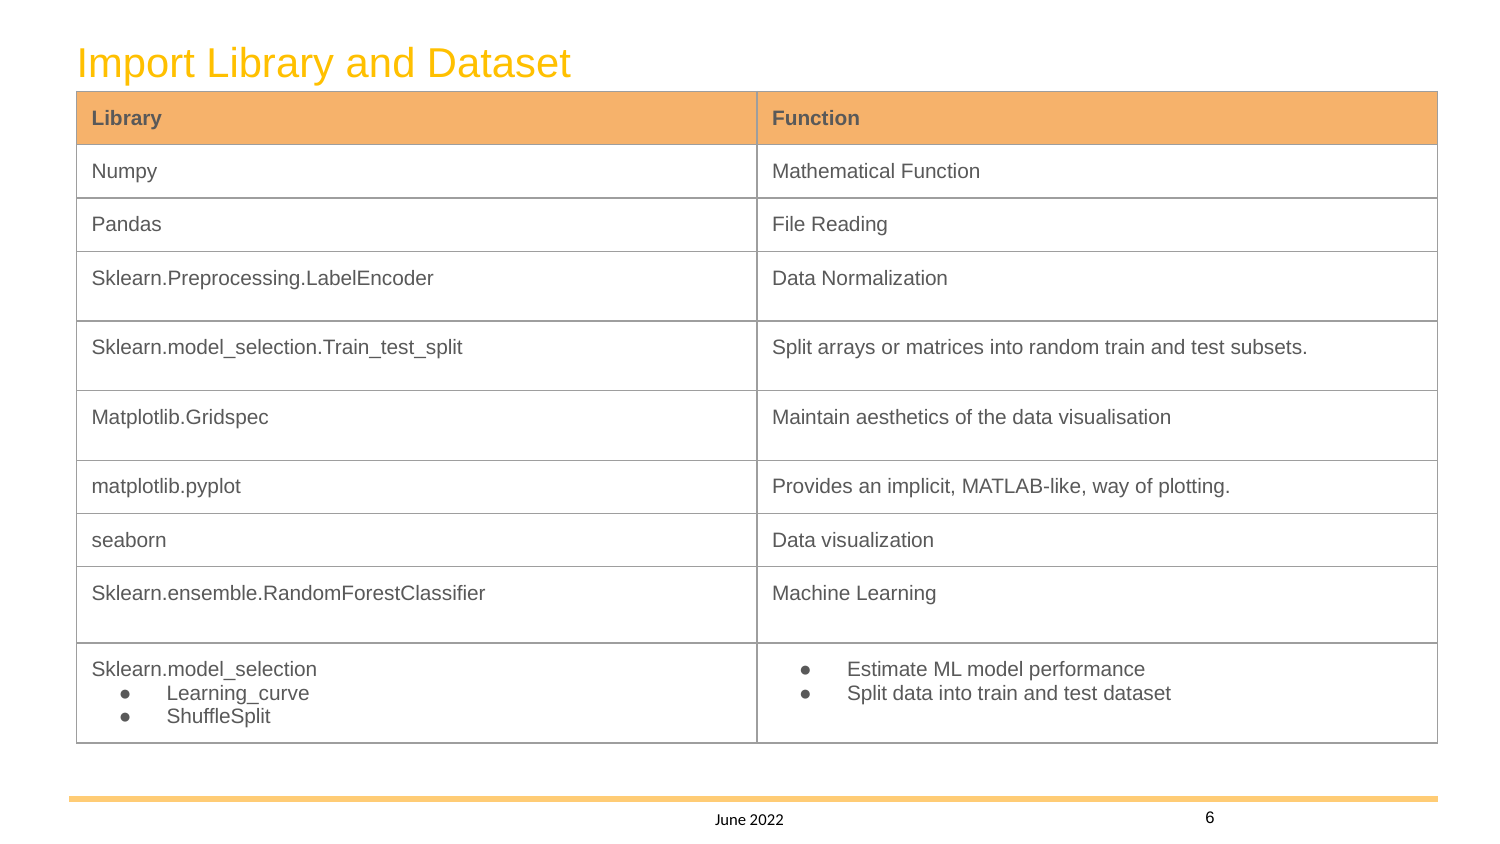

# Import Library and Dataset
| Library | Function |
| --- | --- |
| Numpy | Mathematical Function |
| Pandas | File Reading |
| Sklearn.Preprocessing.LabelEncoder | Data Normalization |
| Sklearn.model\_selection.Train\_test\_split | Split arrays or matrices into random train and test subsets. |
| Matplotlib.Gridspec | Maintain aesthetics of the data visualisation |
| matplotlib.pyplot | Provides an implicit, MATLAB-like, way of plotting. |
| seaborn | Data visualization |
| Sklearn.ensemble.RandomForestClassifier | Machine Learning |
| Sklearn.model\_selection Learning\_curve ShuffleSplit | Estimate ML model performance Split data into train and test dataset |

6

June 2022

Our vision is to build a connection throughout the community for those who has the same interest in programming field and expands everyone knowledge in programming.